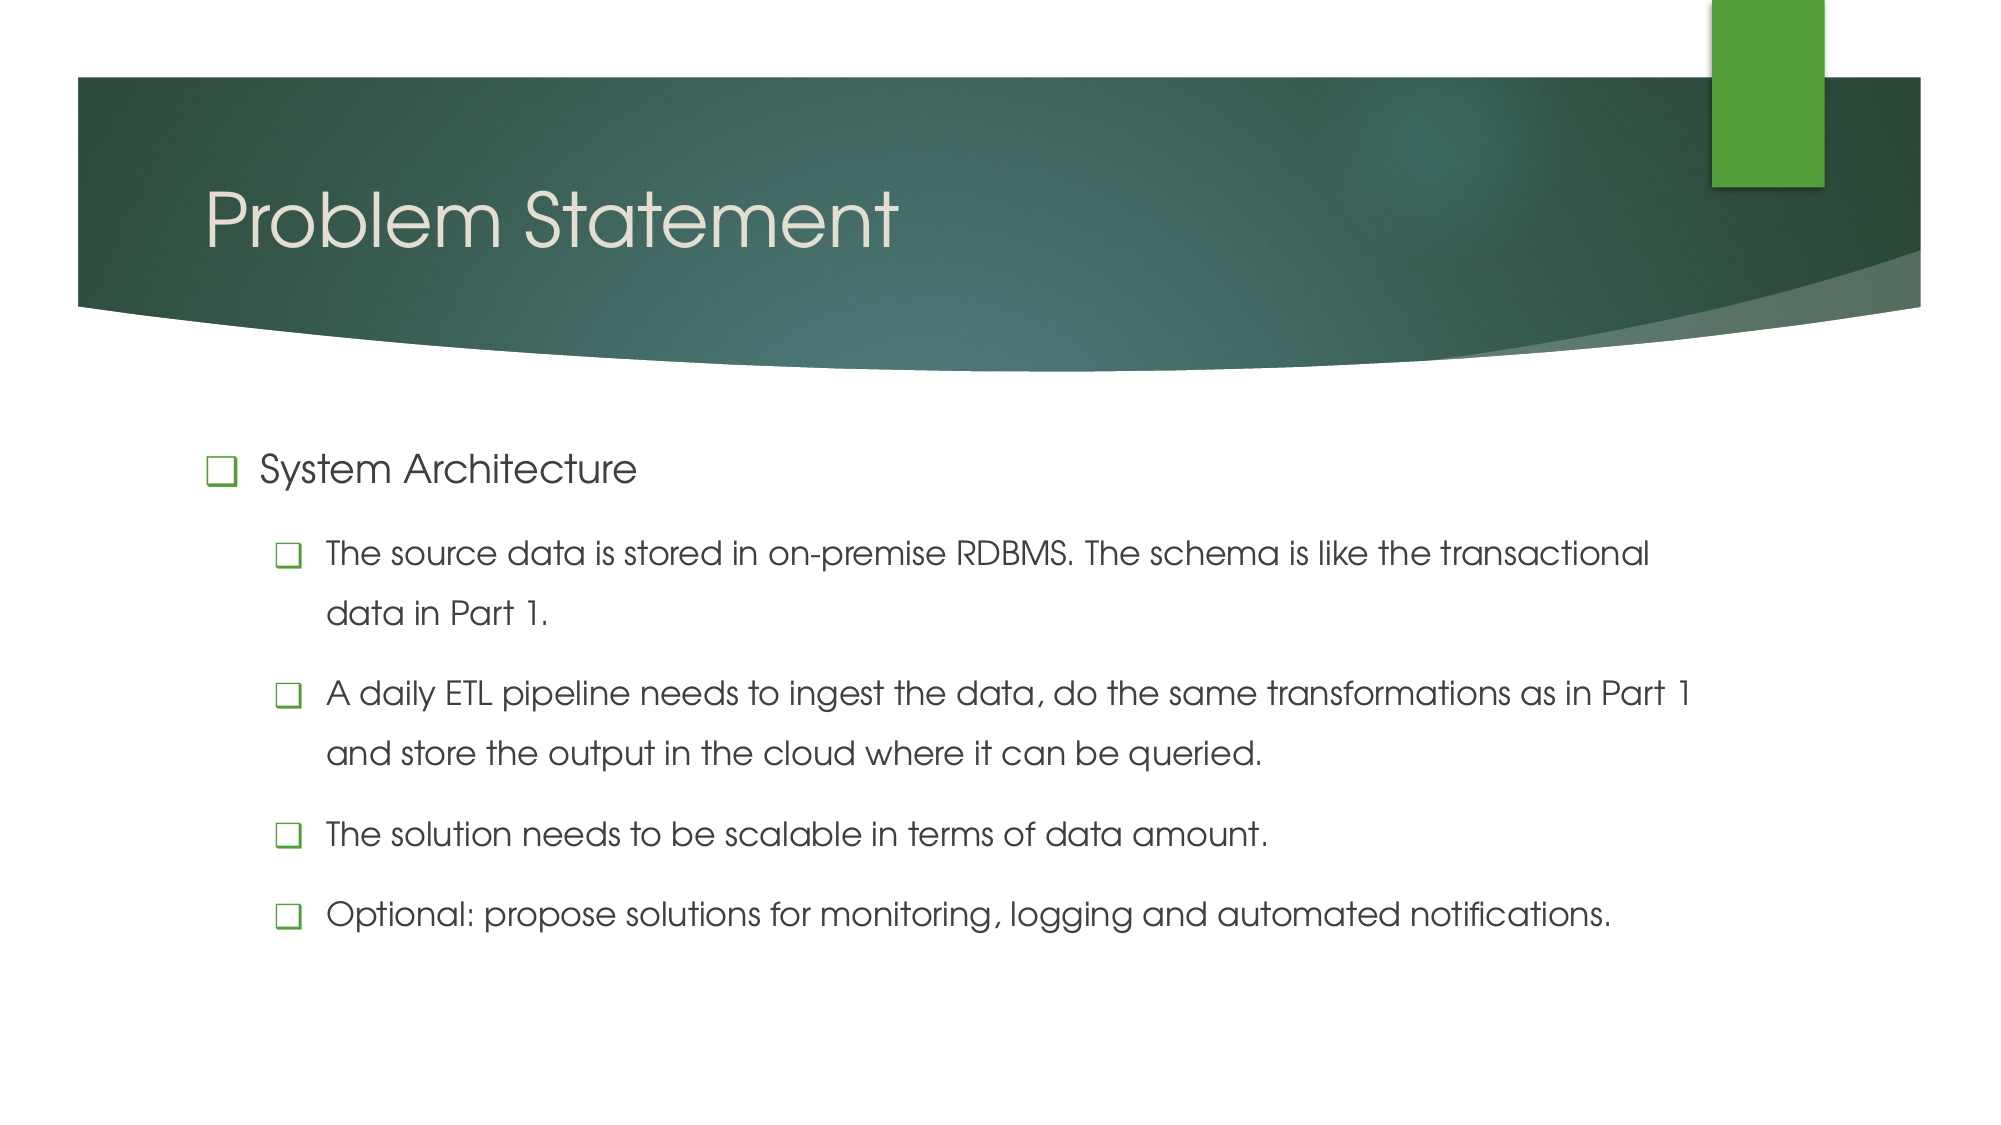

Problem Statement
System Architecture
The source data is stored in on-premise RDBMS. The schema is like the transactional data in Part 1.
A daily ETL pipeline needs to ingest the data, do the same transformations as in Part 1 and store the output in the cloud where it can be queried.
The solution needs to be scalable in terms of data amount.
Optional: propose solutions for monitoring, logging and automated notifications.